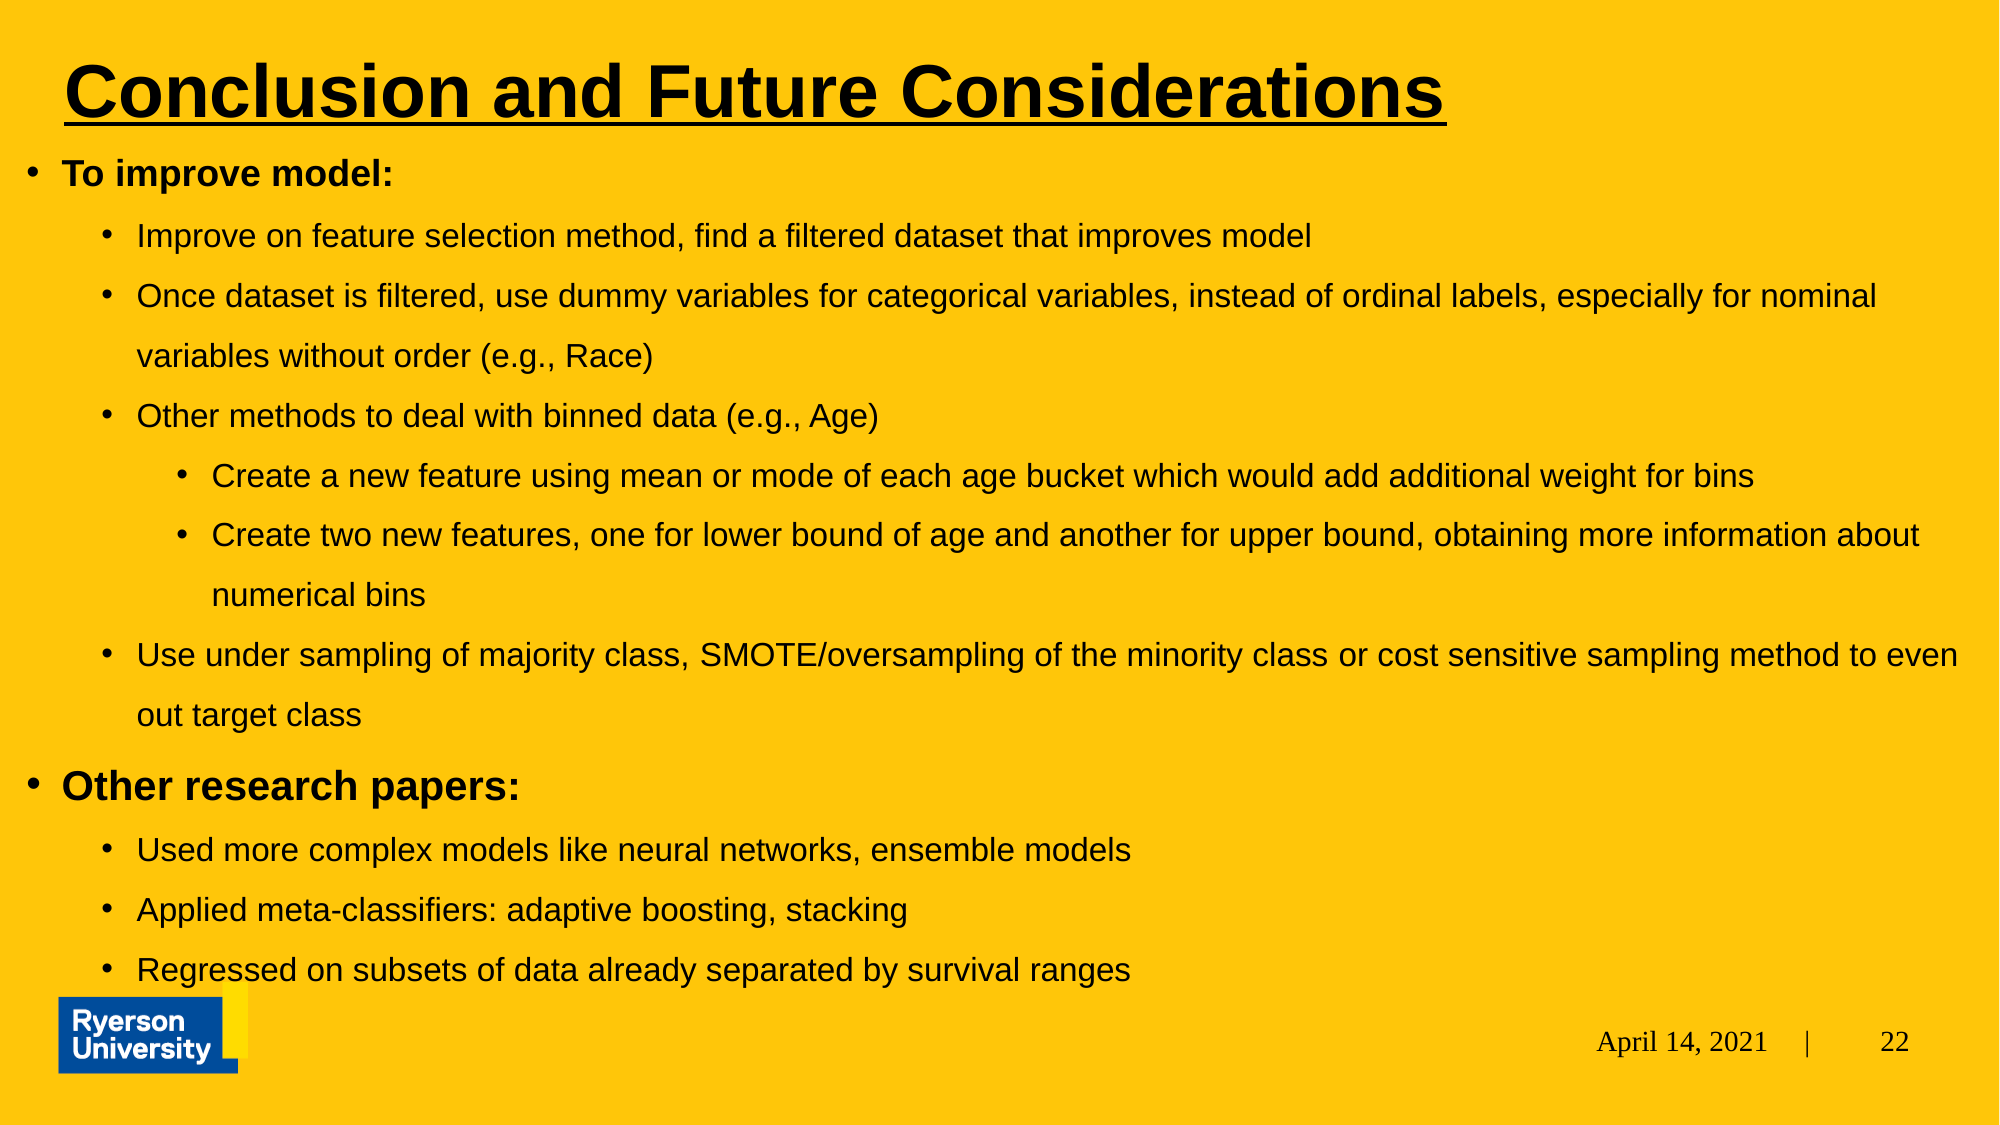

# Conclusion and Future Considerations
To improve model:
Improve on feature selection method, find a filtered dataset that improves model
Once dataset is filtered, use dummy variables for categorical variables, instead of ordinal labels, especially for nominal variables without order (e.g., Race)
Other methods to deal with binned data (e.g., Age)
Create a new feature using mean or mode of each age bucket which would add additional weight for bins
Create two new features, one for lower bound of age and another for upper bound, obtaining more information about numerical bins
Use under sampling of majority class, SMOTE/oversampling of the minority class or cost sensitive sampling method to even out target class
Other research papers:
Used more complex models like neural networks, ensemble models
Applied meta-classifiers: adaptive boosting, stacking
Regressed on subsets of data already separated by survival ranges
April 14, 2021     |
22